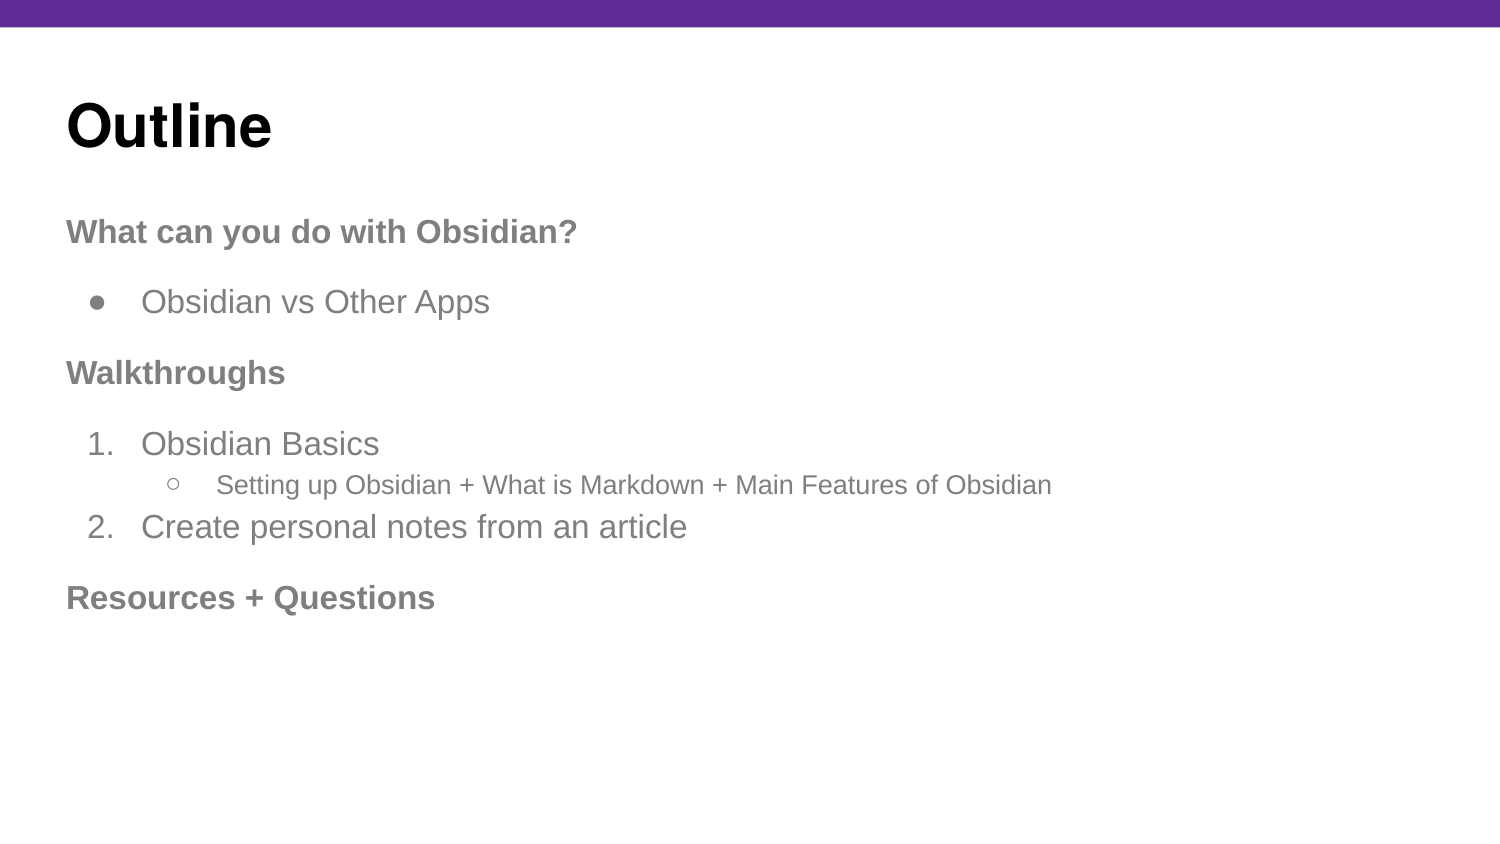

# Outline
What can you do with Obsidian?
Obsidian vs Other Apps
Walkthroughs
Obsidian Basics
Setting up Obsidian + What is Markdown + Main Features of Obsidian
Create personal notes from an article
Resources + Questions